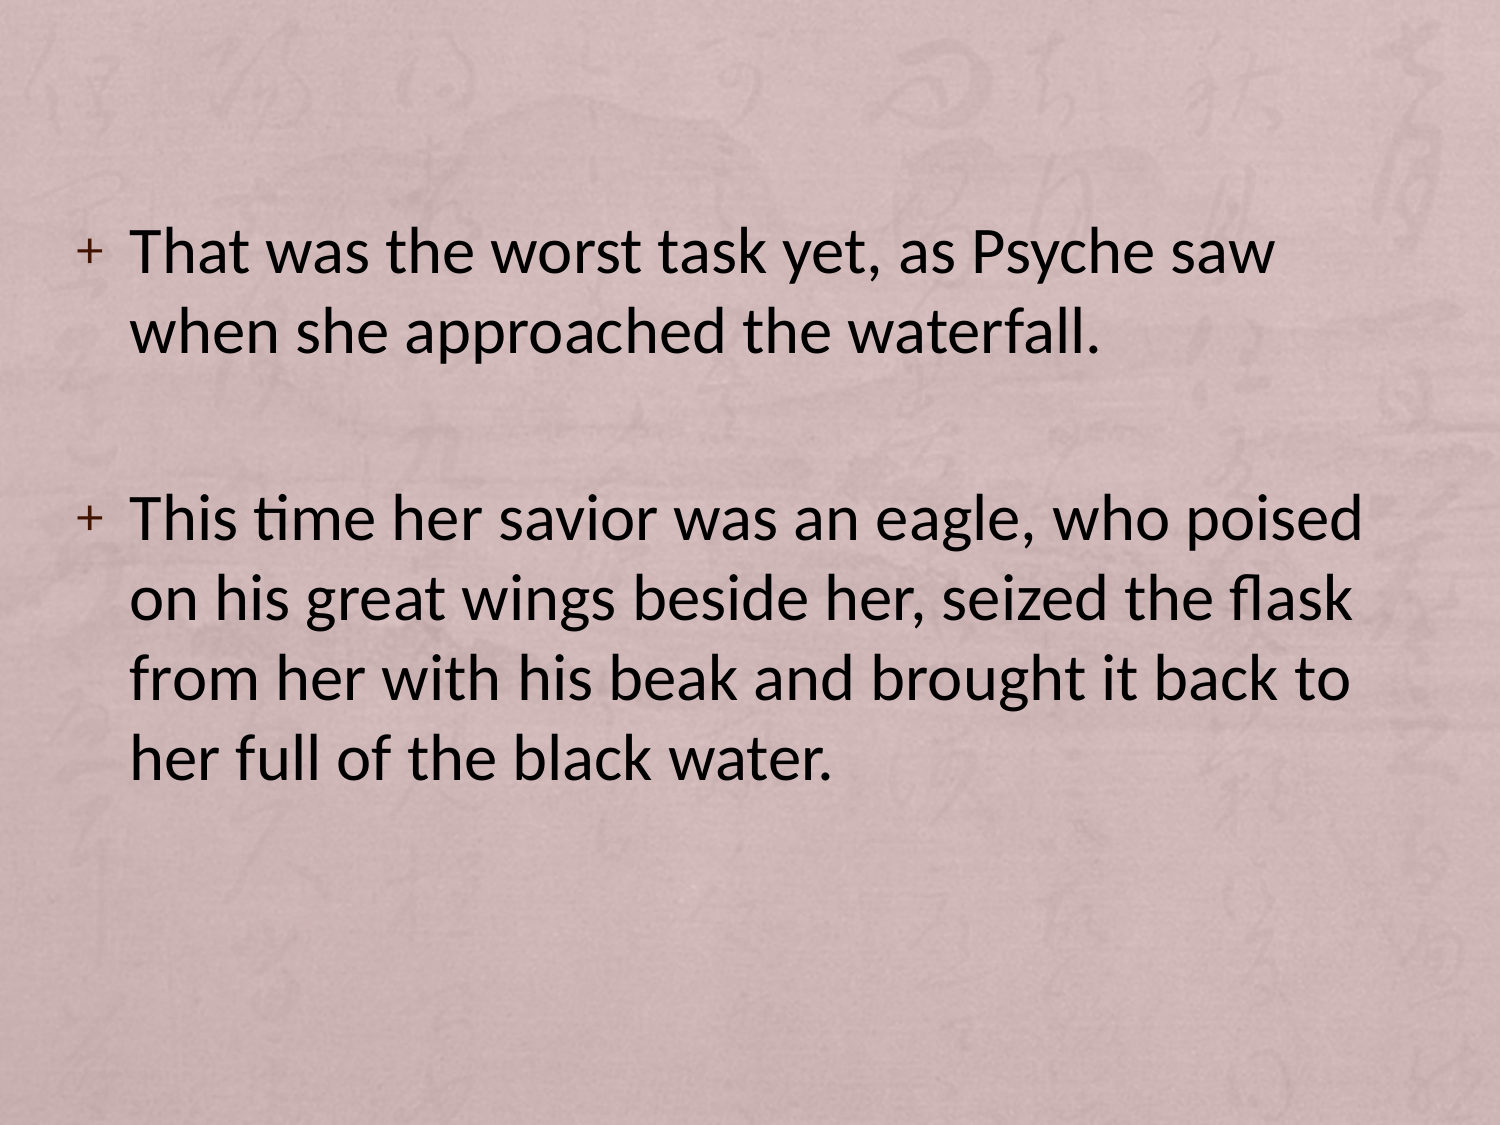

That was the worst task yet, as Psyche saw when she approached the waterfall.

This time her savior was an eagle, who poised on his great wings beside her, seized the flask from her with his beak and brought it back to her full of the black water.